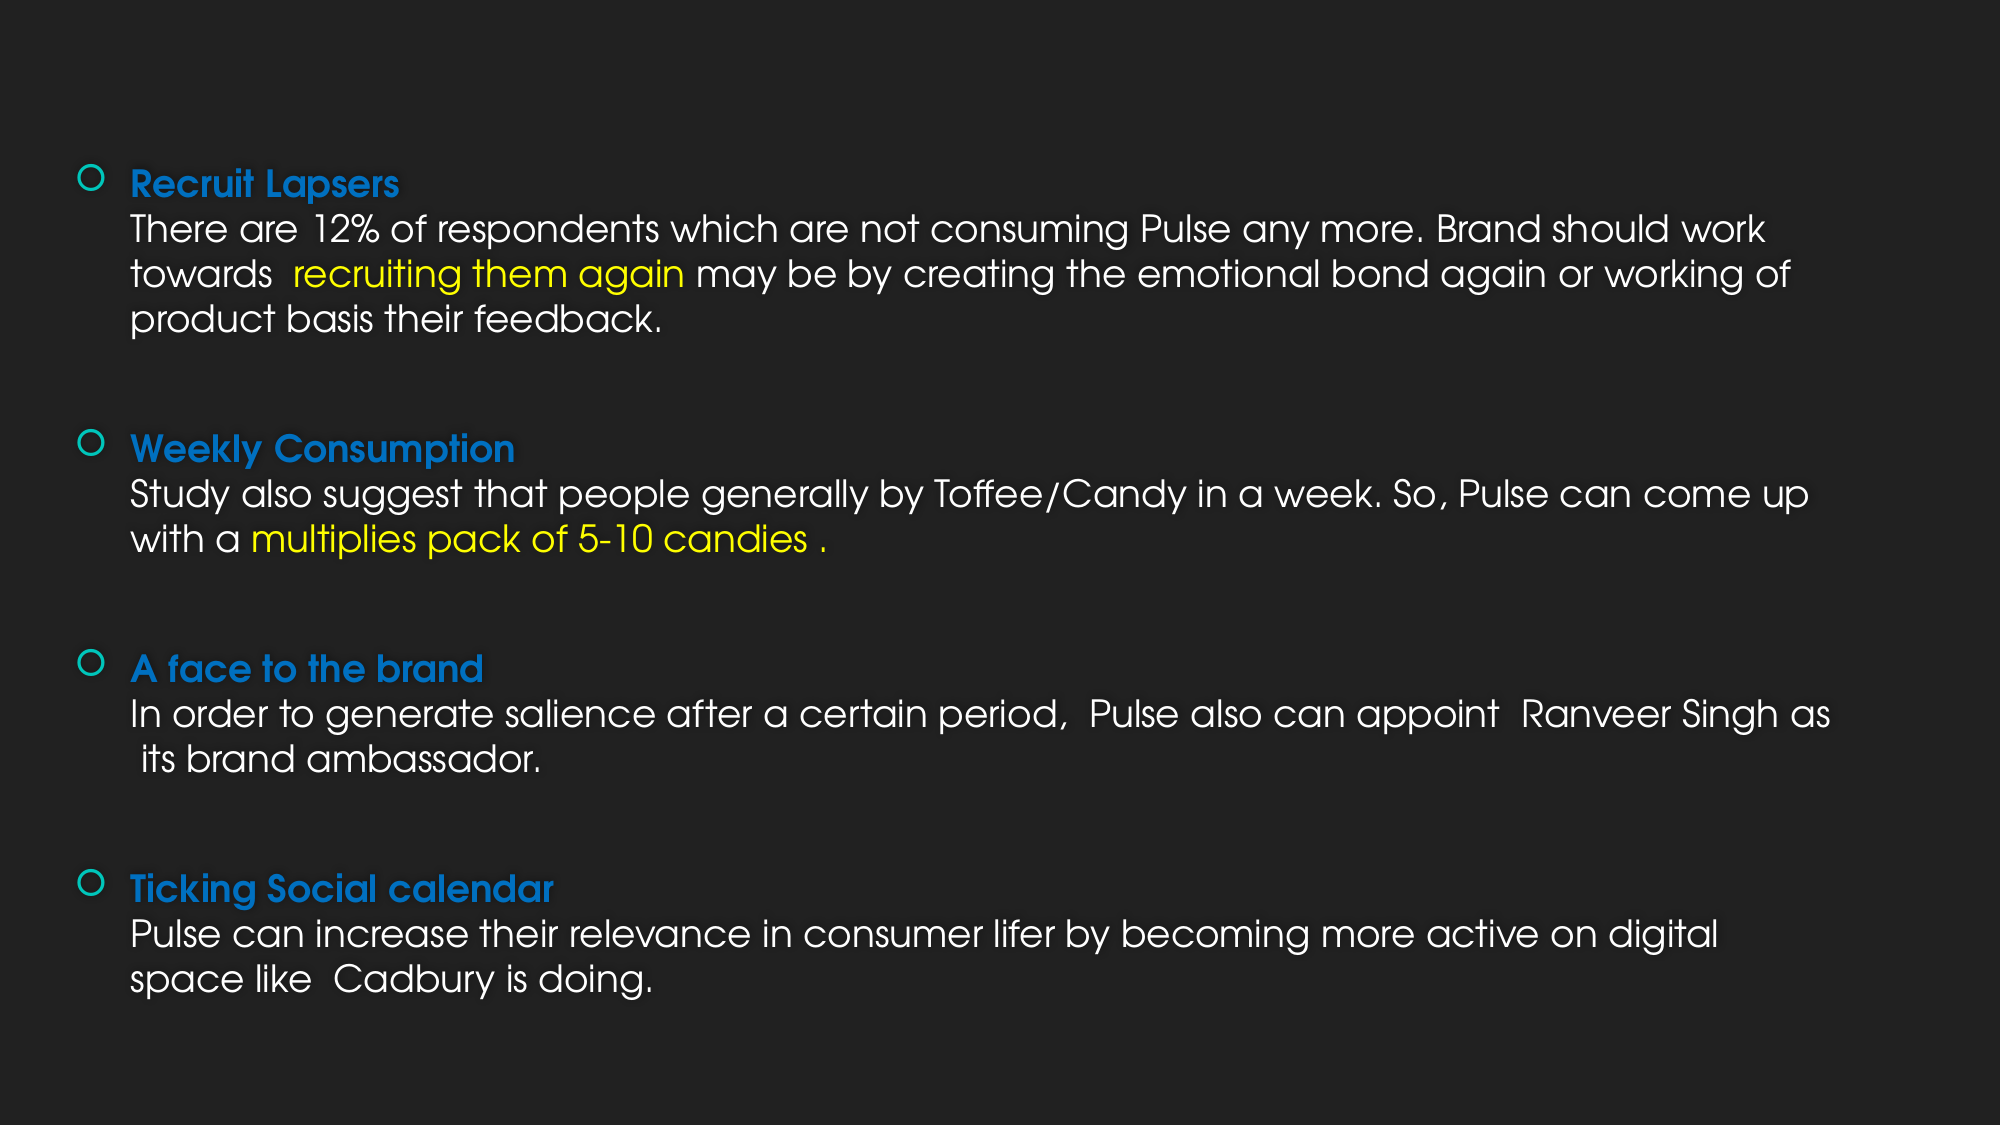

Recruit Lapsers
There are 12% of respondents which are not consuming Pulse any more. Brand should work towards  recruiting them again may be by creating the emotional bond again or working of product basis their feedback.

Weekly Consumption
Study also suggest that people generally by Toffee/Candy in a week. So, Pulse can come up with a multiplies pack of 5-10 candies .

A face to the brand
In order to generate salience after a certain period,  Pulse also can appoint  Ranveer Singh as  its brand ambassador.

Ticking Social calendar
Pulse can increase their relevance in consumer lifer by becoming more active on digital space like  Cadbury is doing.